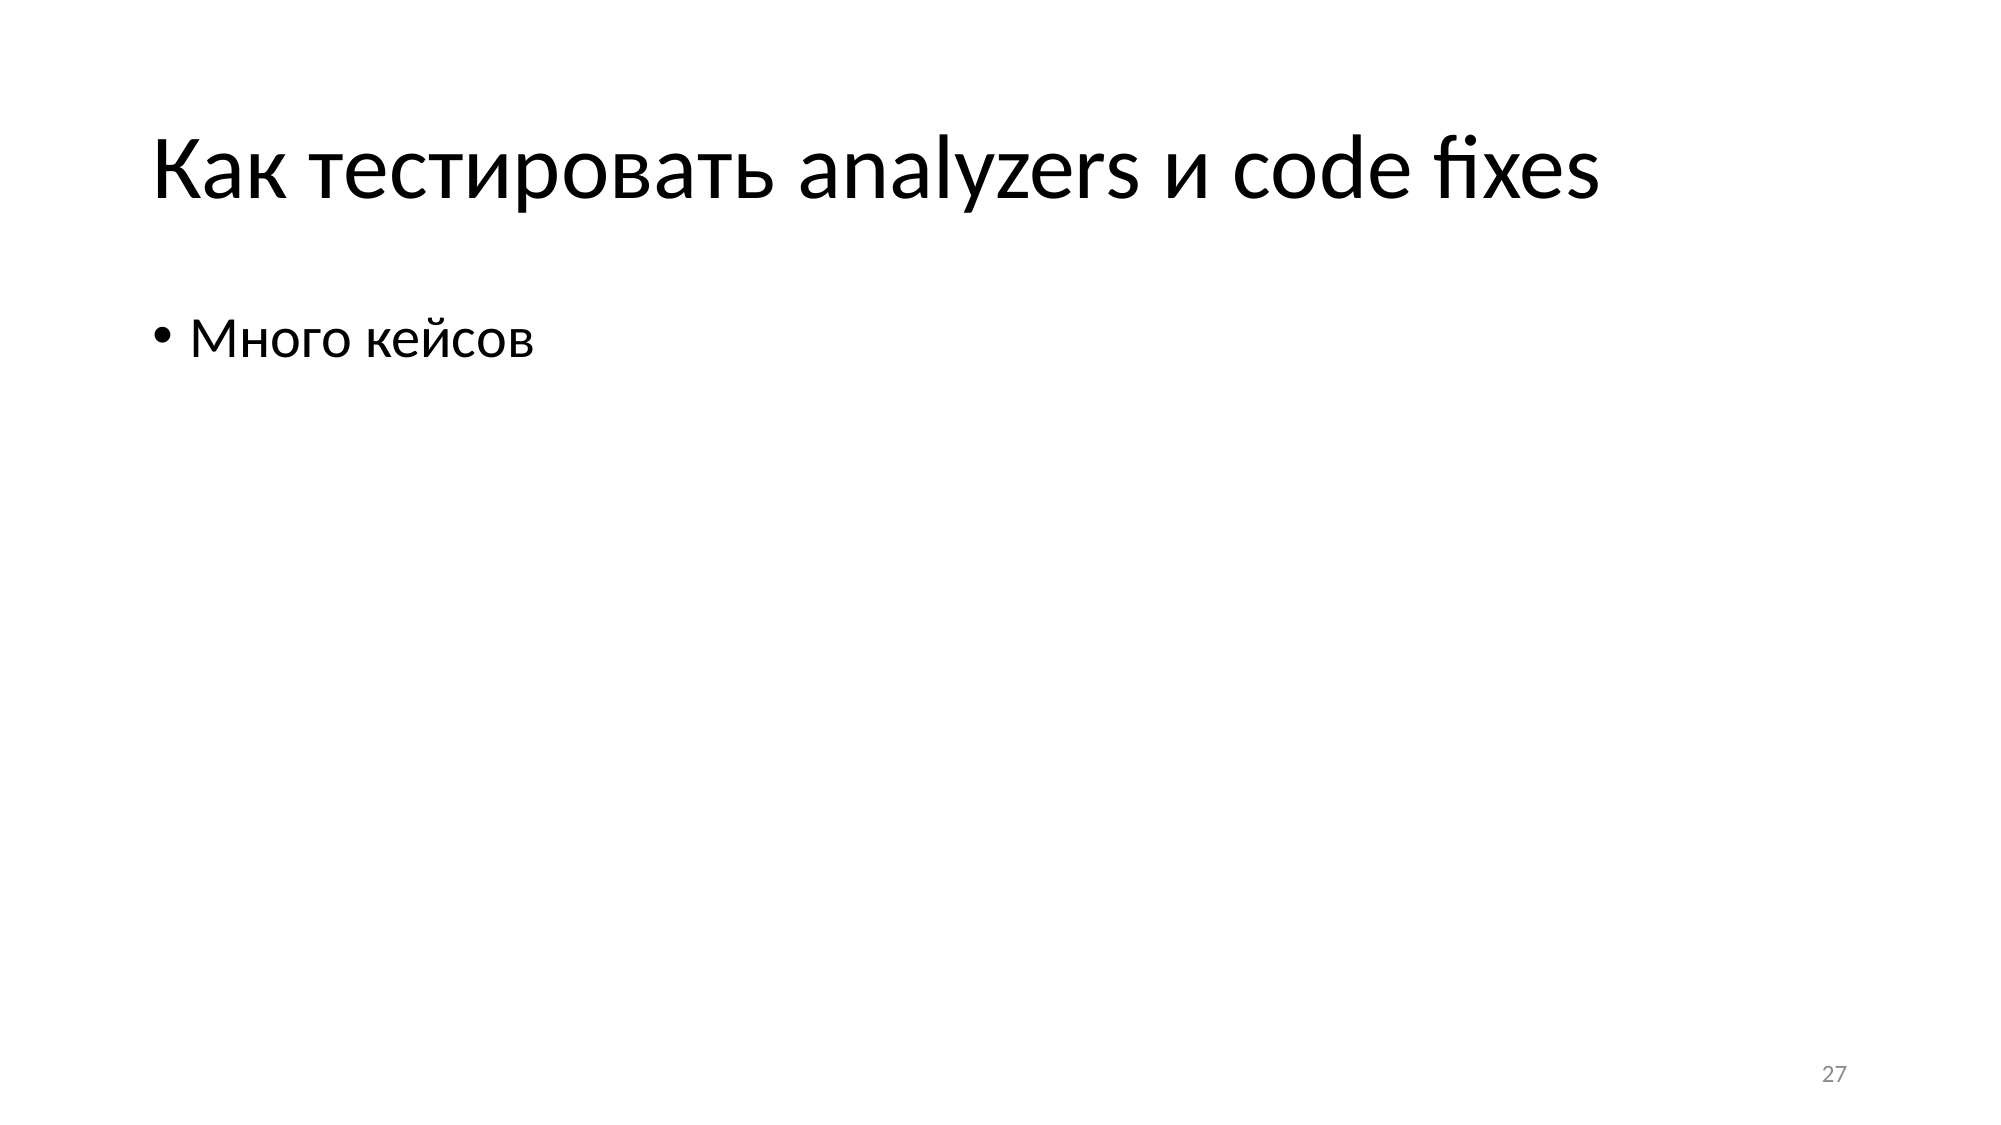

# Как тестировать analyzers и code fixes
Много кейсов
27